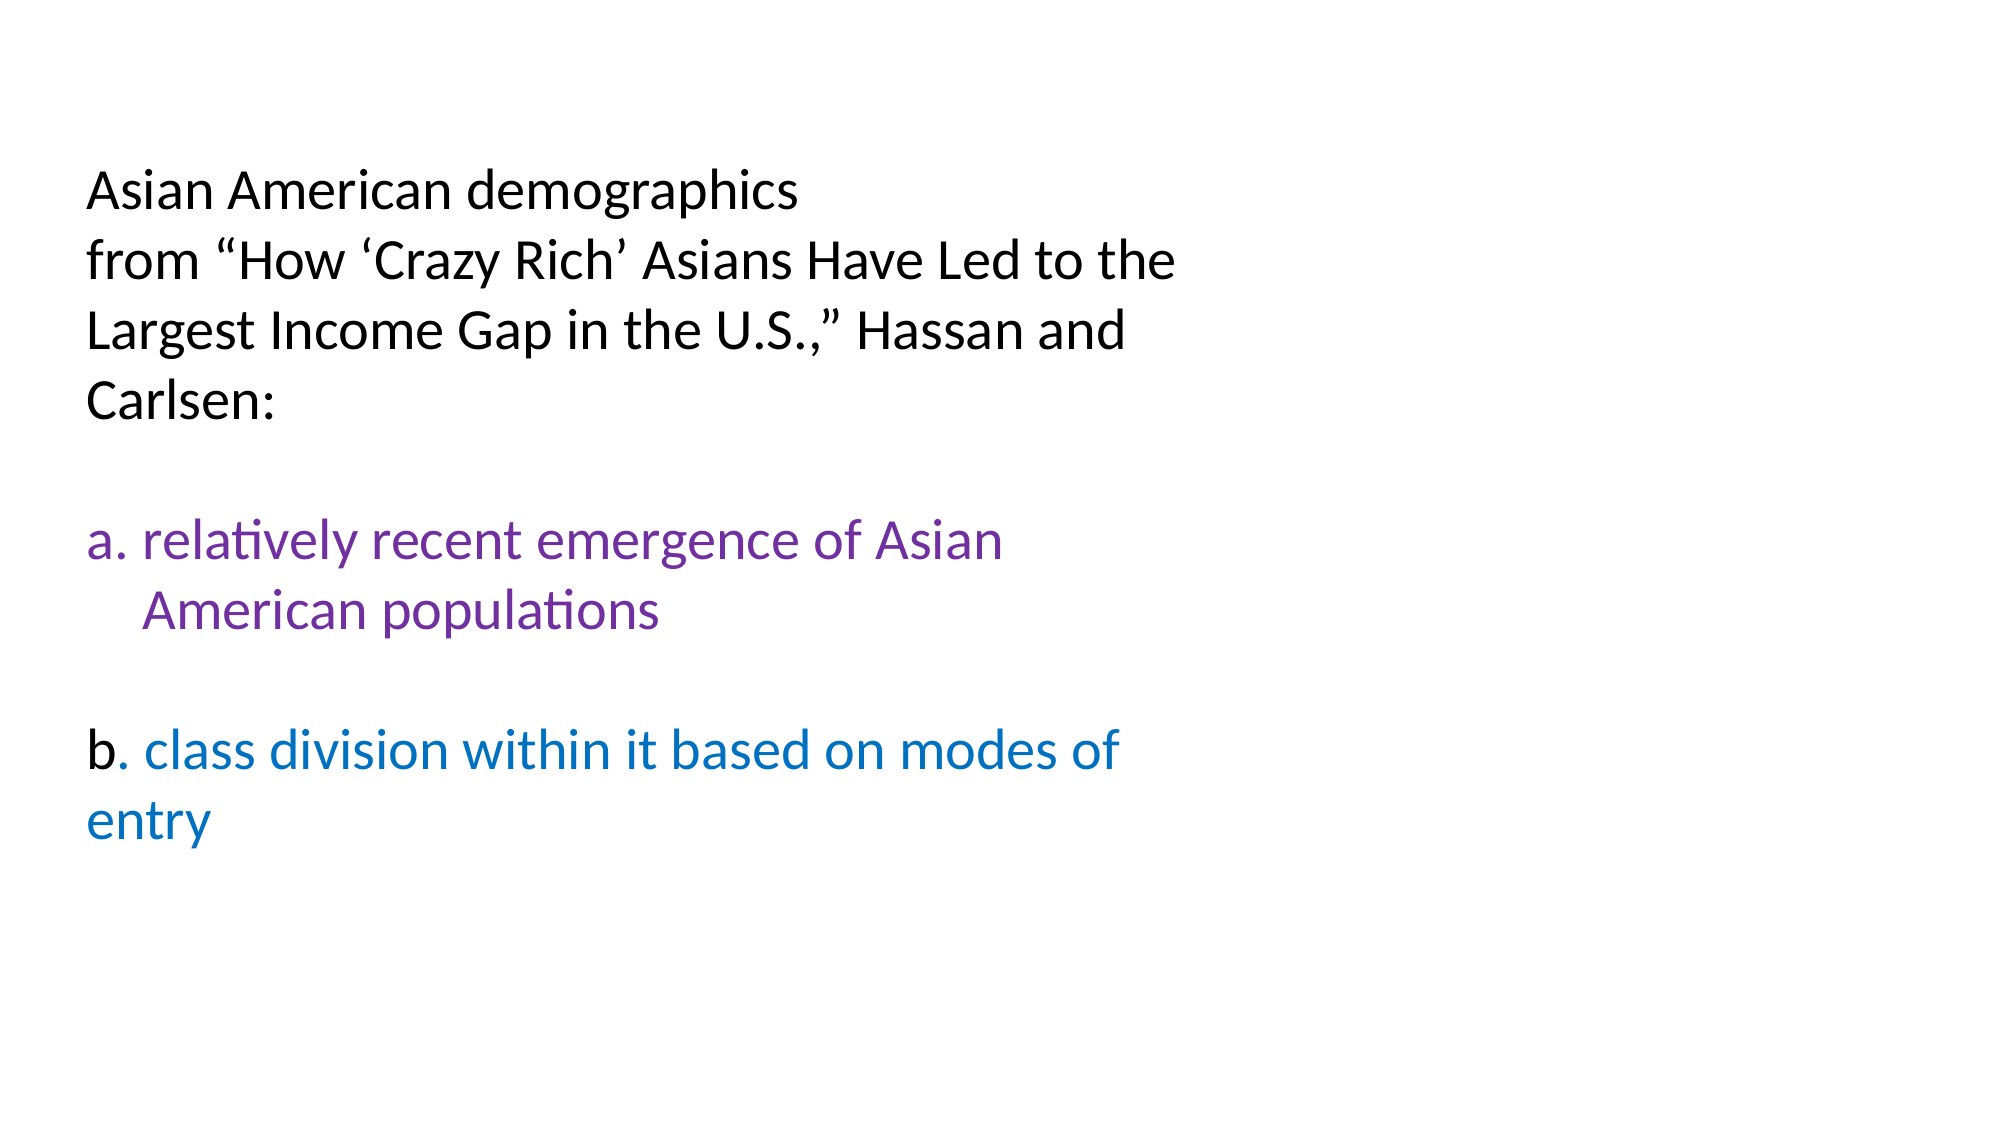

Asian American demographics
from “How ‘Crazy Rich’ Asians Have Led to the Largest Income Gap in the U.S.,” Hassan and Carlsen:

relatively recent emergence of Asian American populations

b. class division within it based on modes of entry

#